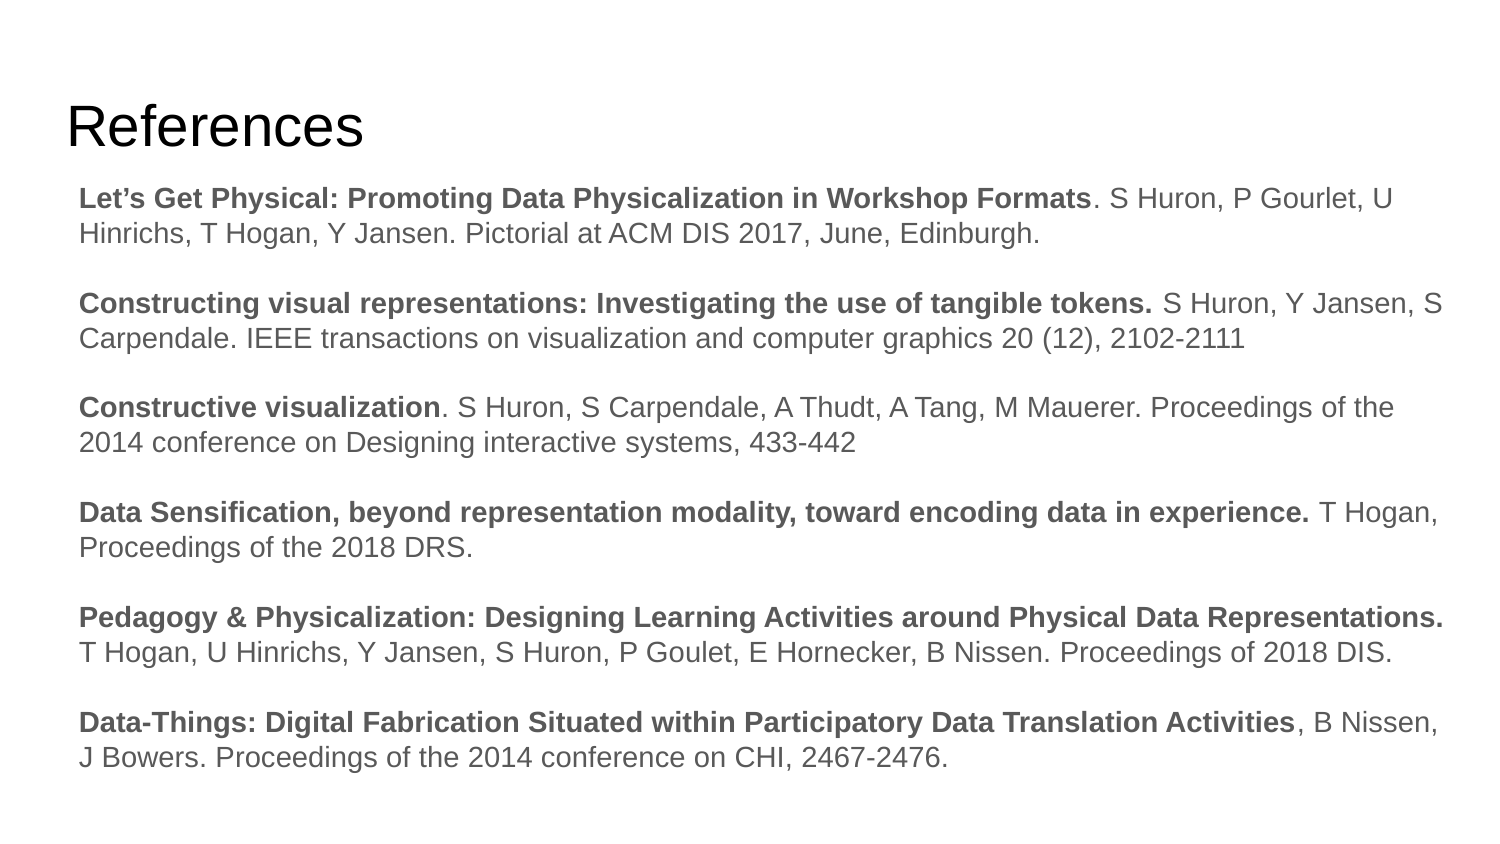

# References
Let’s Get Physical: Promoting Data Physicalization in Workshop Formats. S Huron, P Gourlet, U Hinrichs, T Hogan, Y Jansen. Pictorial at ACM DIS 2017, June, Edinburgh.
Constructing visual representations: Investigating the use of tangible tokens. S Huron, Y Jansen, S Carpendale. IEEE transactions on visualization and computer graphics 20 (12), 2102-2111

Constructive visualization. S Huron, S Carpendale, A Thudt, A Tang, M Mauerer. Proceedings of the 2014 conference on Designing interactive systems, 433-442

Data Sensification, beyond representation modality, toward encoding data in experience. T Hogan, Proceedings of the 2018 DRS.

Pedagogy & Physicalization: Designing Learning Activities around Physical Data Representations. T Hogan, U Hinrichs, Y Jansen, S Huron, P Goulet, E Hornecker, B Nissen. Proceedings of 2018 DIS.

Data-Things: Digital Fabrication Situated within Participatory Data Translation Activities, B Nissen, J Bowers. Proceedings of the 2014 conference on CHI, 2467-2476.